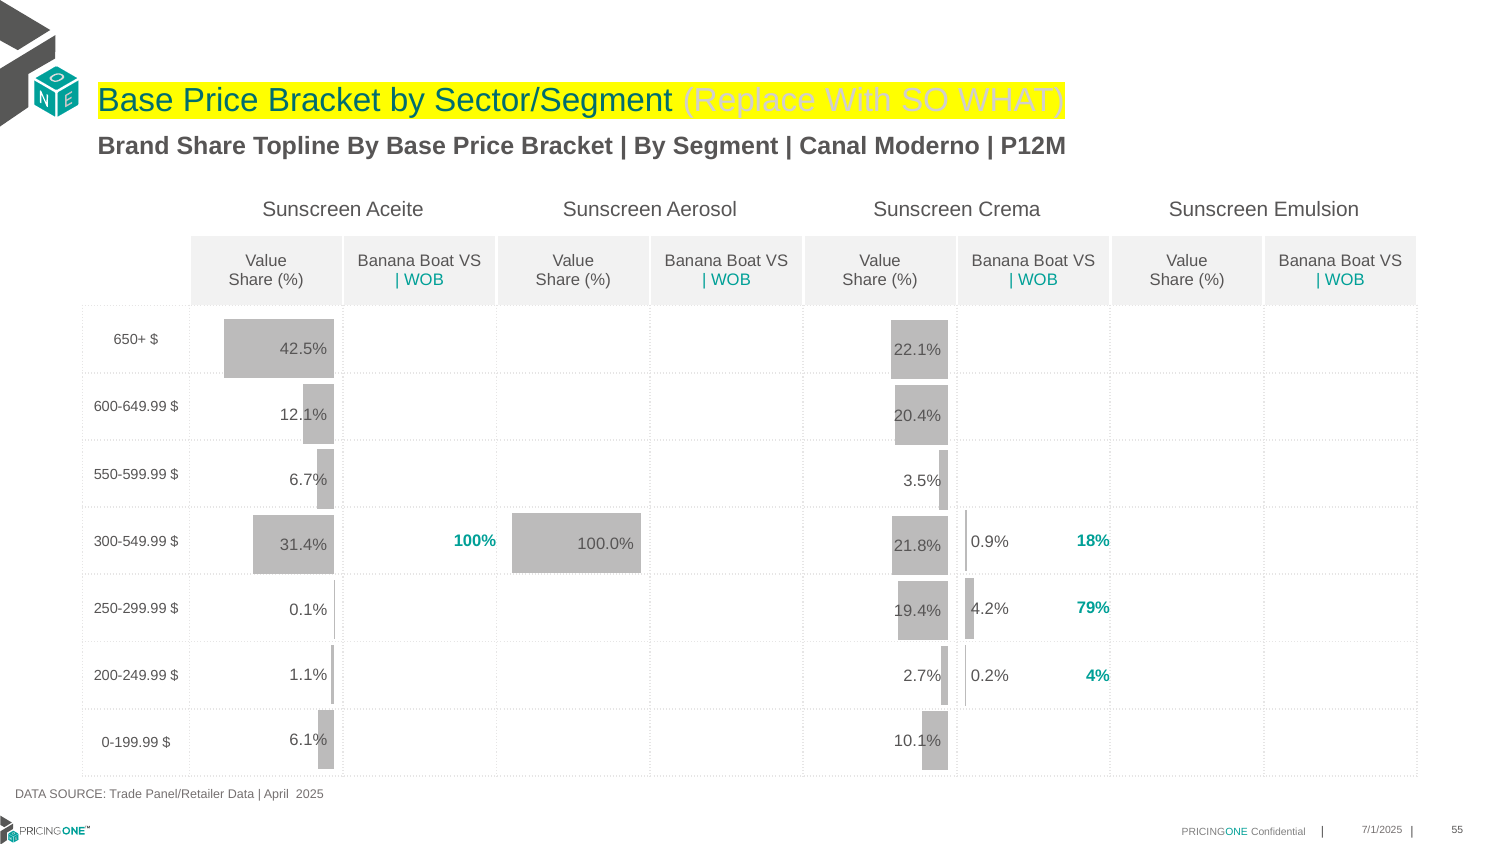

# Base Price Bracket by Sector/Segment (Replace With SO WHAT)
Brand Share Topline By Base Price Bracket | By Segment | Canal Moderno | P12M
|  | Sunscreen Aceite |  | Sunscreen Aerosol |  | Sunscreen Crema |  | Sunscreen Emulsion |  |
| --- | --- | --- | --- | --- | --- | --- | --- | --- |
|  | Value Share (%) | Banana Boat VS | WOB | Value Share (%) | Banana Boat VS | WOB | Value Share (%) | Banana Boat VS | WOB | Value Share (%) | Banana Boat VS | WOB |
| 650+ $ |  |  |  |  |  |  |  |  |
| 600-649.99 $ |  |  |  |  |  |  |  |  |
| 550-599.99 $ |  |  |  |  |  |  |  |  |
| 300-549.99 $ |  | 100% |  |  |  | 18% |  |  |
| 250-299.99 $ |  |  |  |  |  | 79% |  |  |
| 200-249.99 $ |  |  |  |  |  | 4% |  |  |
| 0-199.99 $ |  |  |  |  |  |  |  |  |

### Chart

| Category | Sunscreen Aerosol | Canal Moderno |
|---|---|
| None | None |

### Chart

| Category | Sunscreen Crema | Canal Moderno |
|---|---|
| None | None |

### Chart

| Category | Sunscreen Emulsion | Canal Moderno |
|---|---|
| None | None |

### Chart

| Category | Sunscreen Aerosol | Canal Moderno |
|---|---|
| None | None |

### Chart

| Category | Sunscreen Emulsion | Canal Moderno |
|---|---|
| None | None |

### Chart

| Category | Sunscreen Aceite | Canal Moderno |
|---|---|
| None | 0.4254255808956343 |

### Chart

| Category | Sunscreen Aceite | Canal Moderno |
|---|---|
| None | None |

### Chart

| Category | Sunscreen Crema | Canal Moderno |
|---|---|
| None | 0.2205005147984321 |
DATA SOURCE: Trade Panel/Retailer Data | April  2025

7/1/2025
55